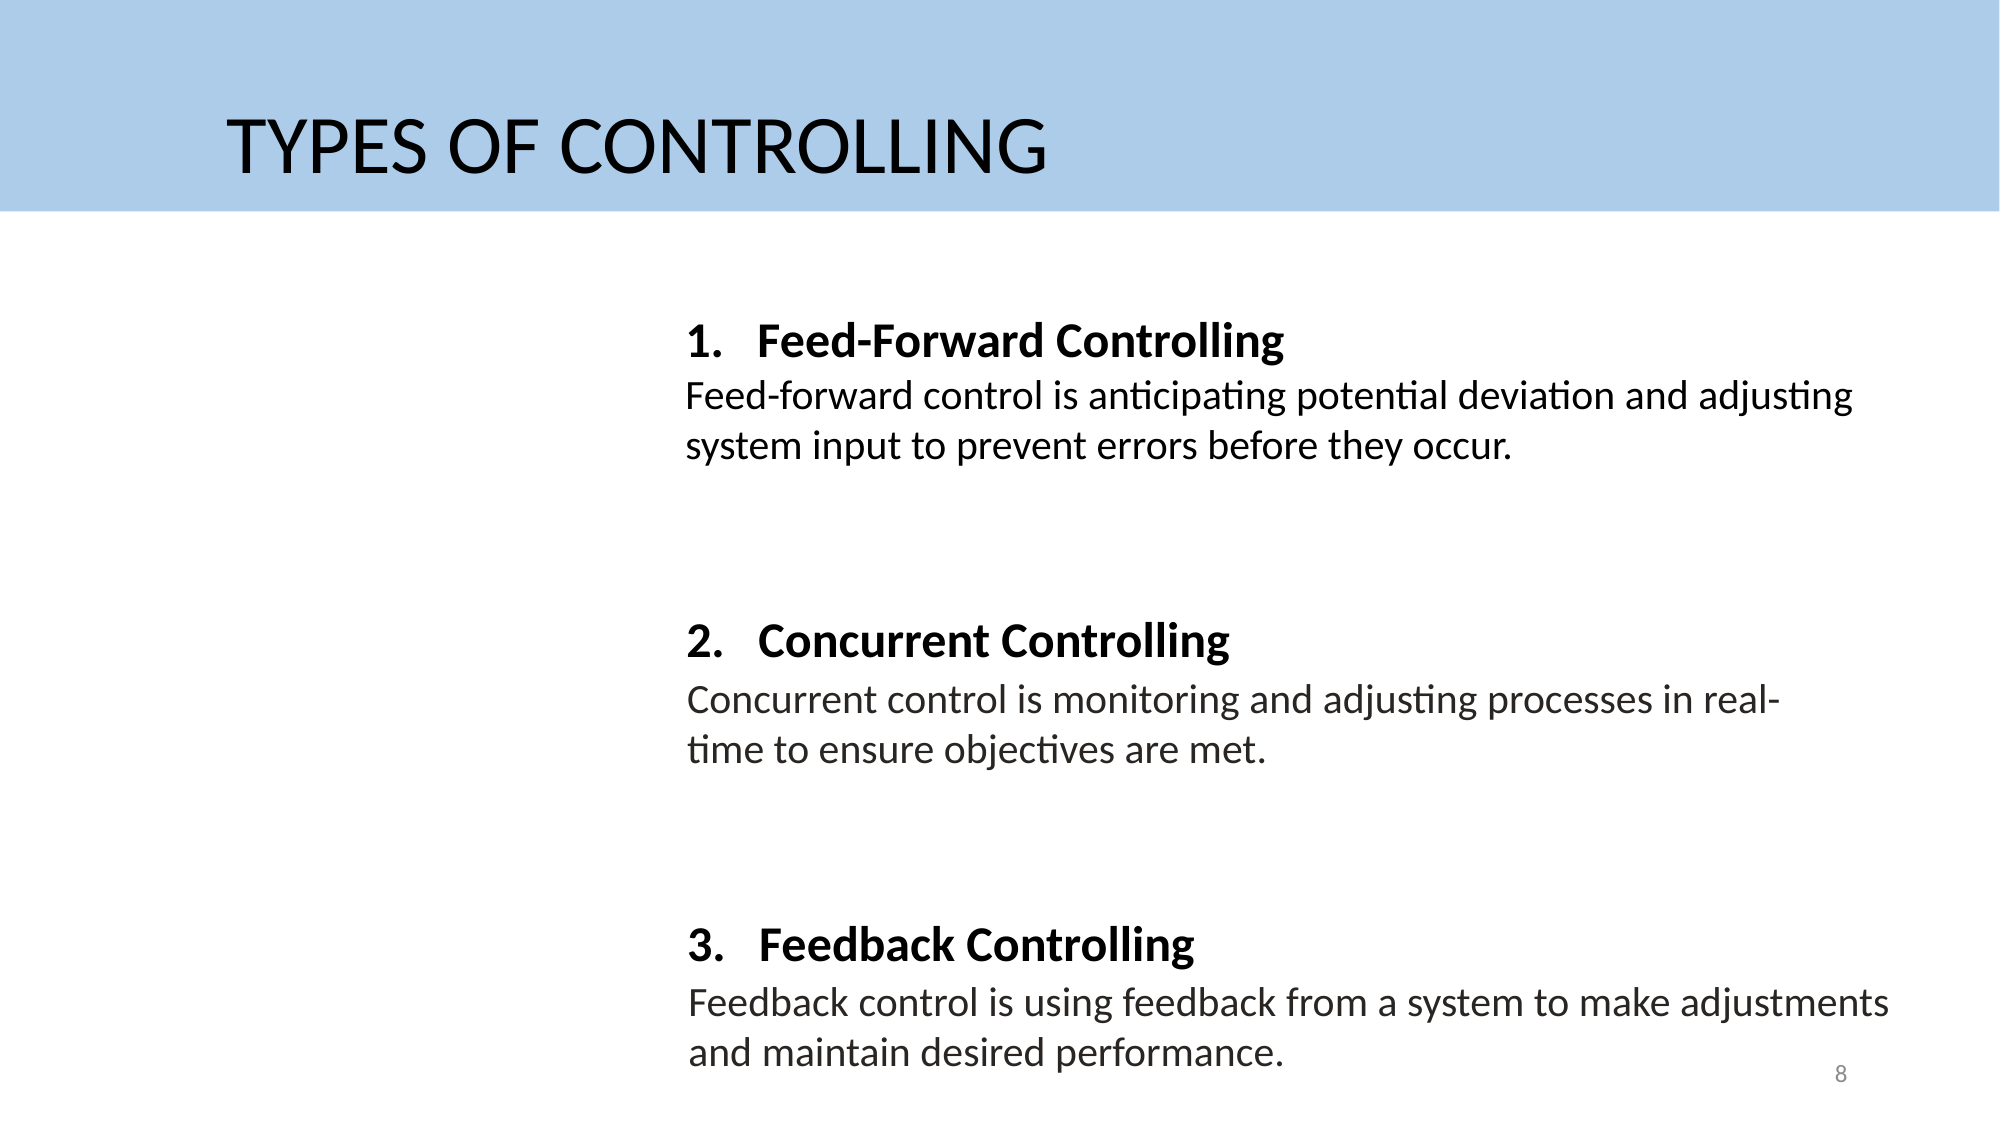

TYPES OF CONTROLLING
1.   Feed-Forward Controlling
Feed-forward control is anticipating potential deviation and adjusting system input to prevent errors before they occur.
2.   Concurrent Controlling
Concurrent control is monitoring and adjusting processes in real-time to ensure objectives are met.
3.   Feedback Controlling
Feedback control is using feedback from a system to make adjustments and maintain desired performance.
8